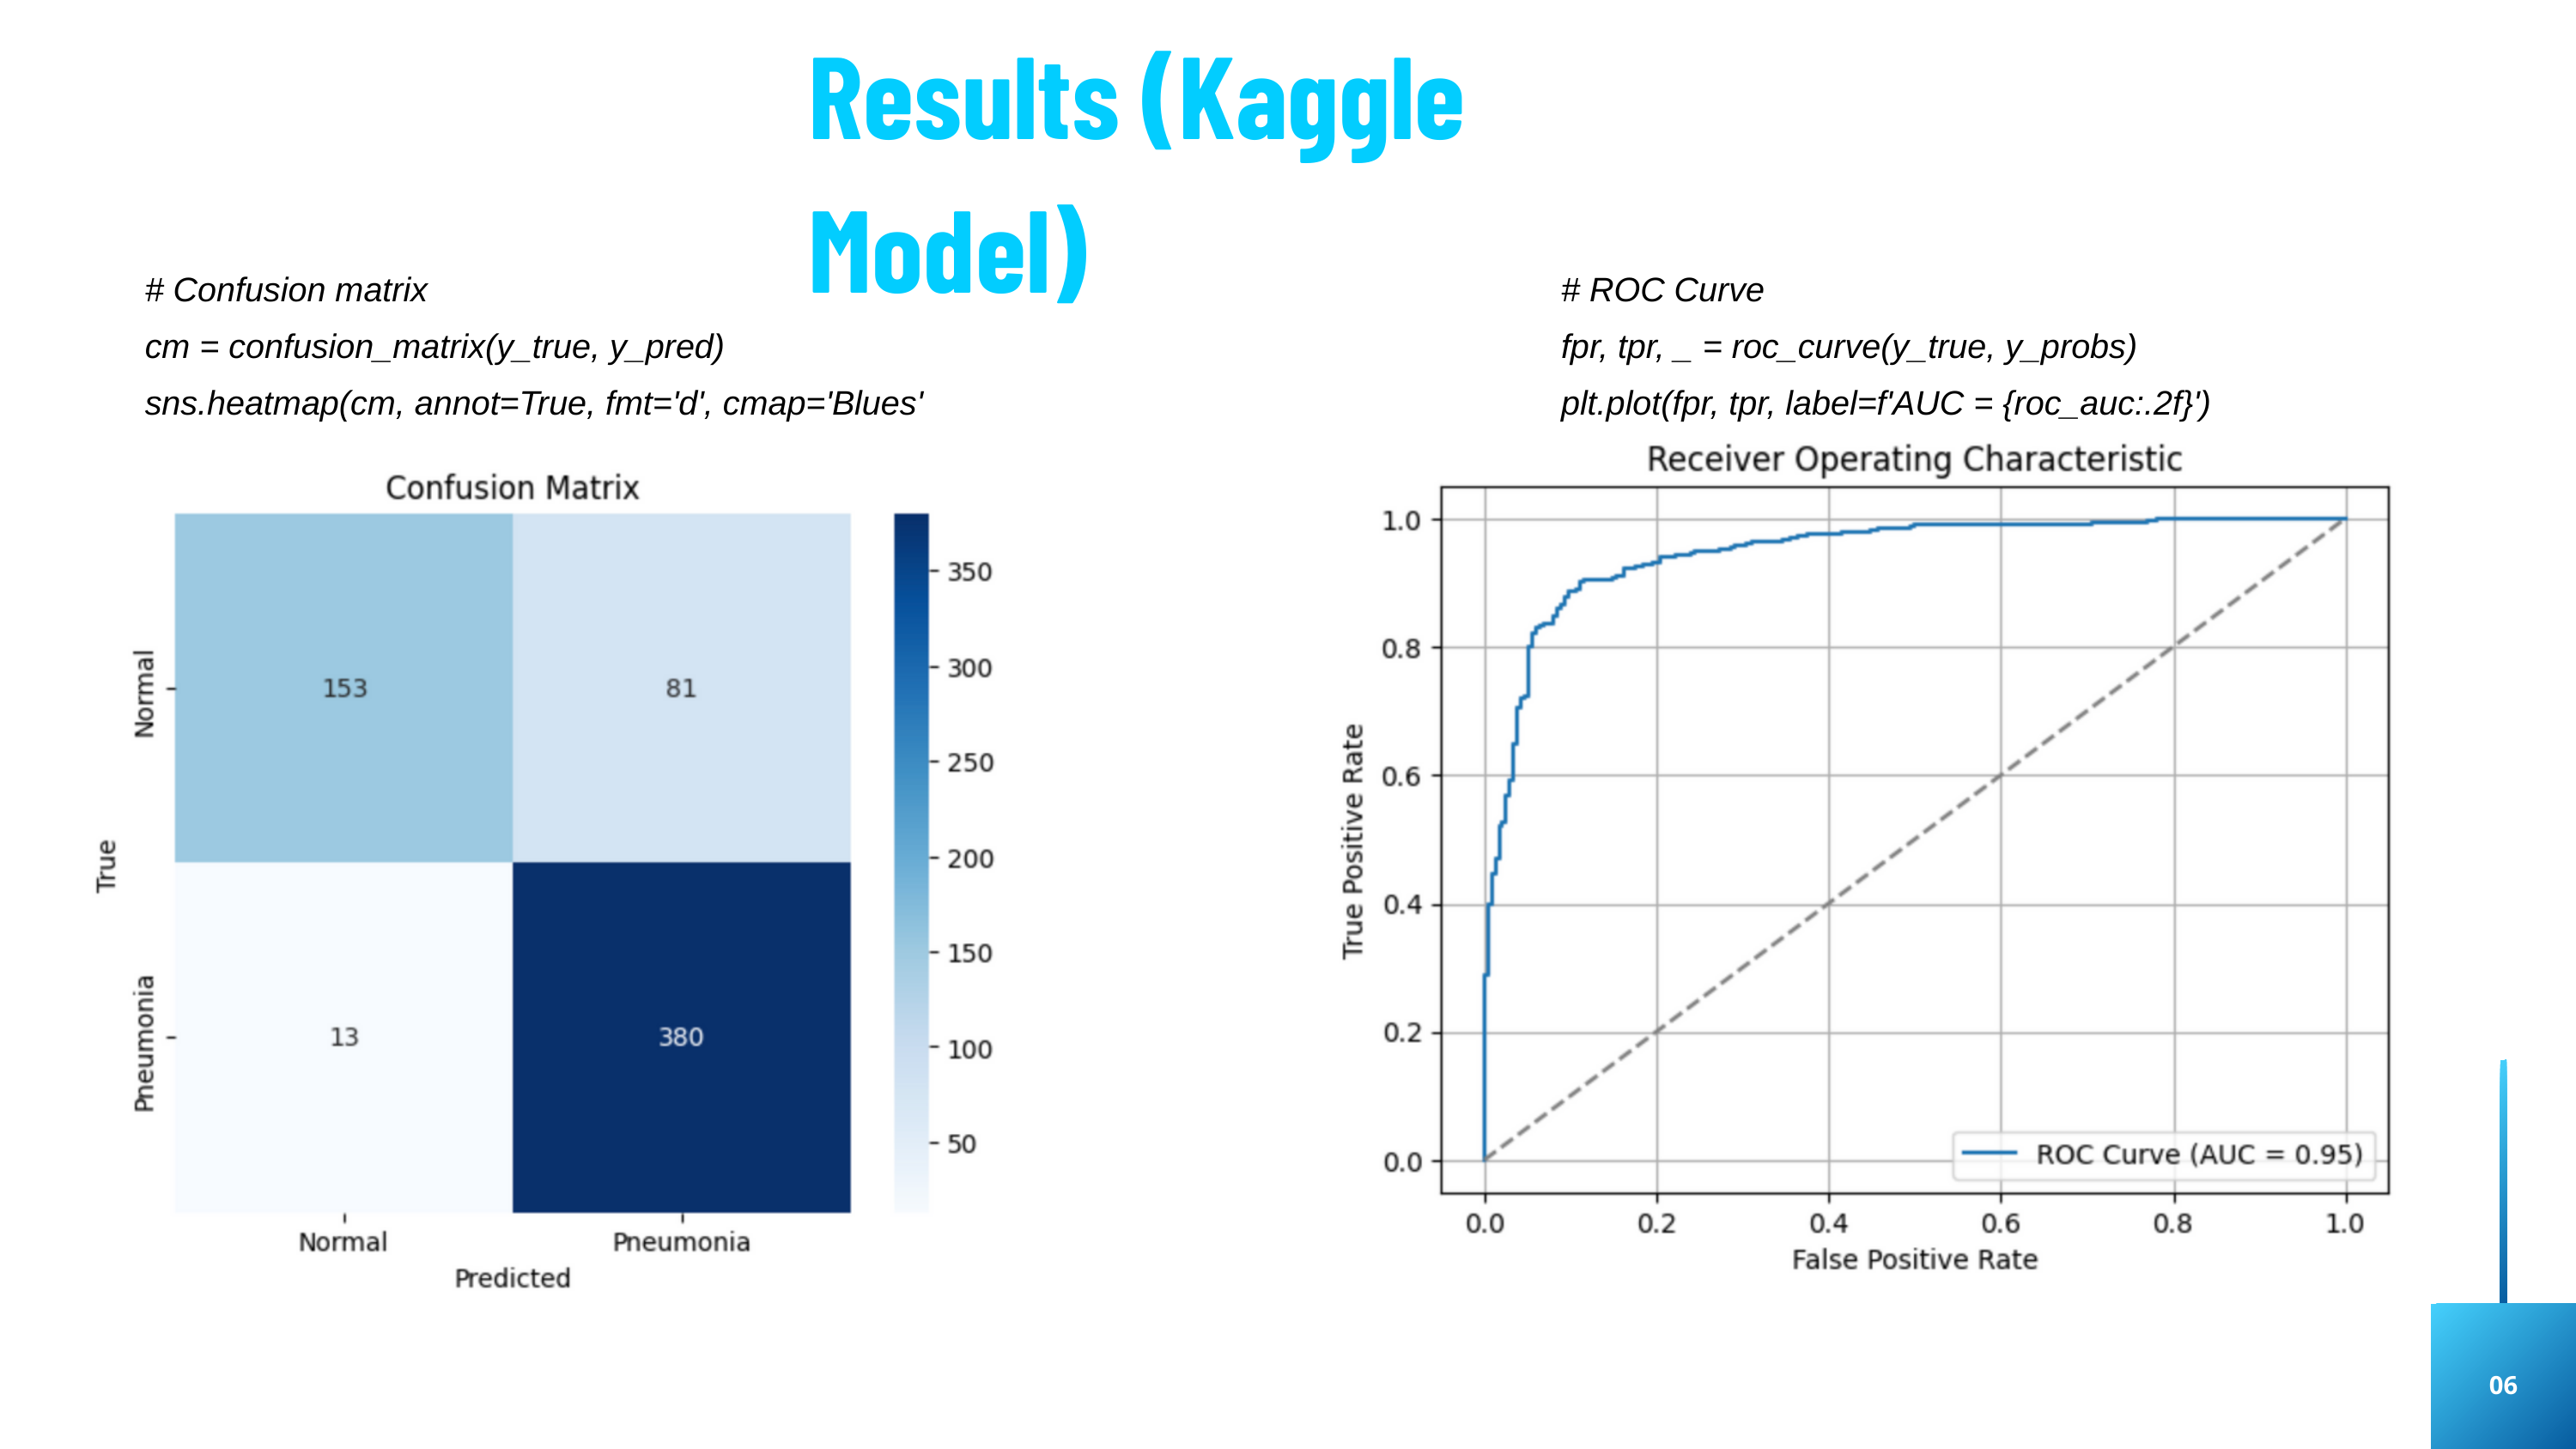

Results (Kaggle Model)
# Confusion matrix
cm = confusion_matrix(y_true, y_pred)
sns.heatmap(cm, annot=True, fmt='d', cmap='Blues'
# ROC Curve
fpr, tpr, _ = roc_curve(y_true, y_probs)
plt.plot(fpr, tpr, label=f'AUC = {roc_auc:.2f}')

06